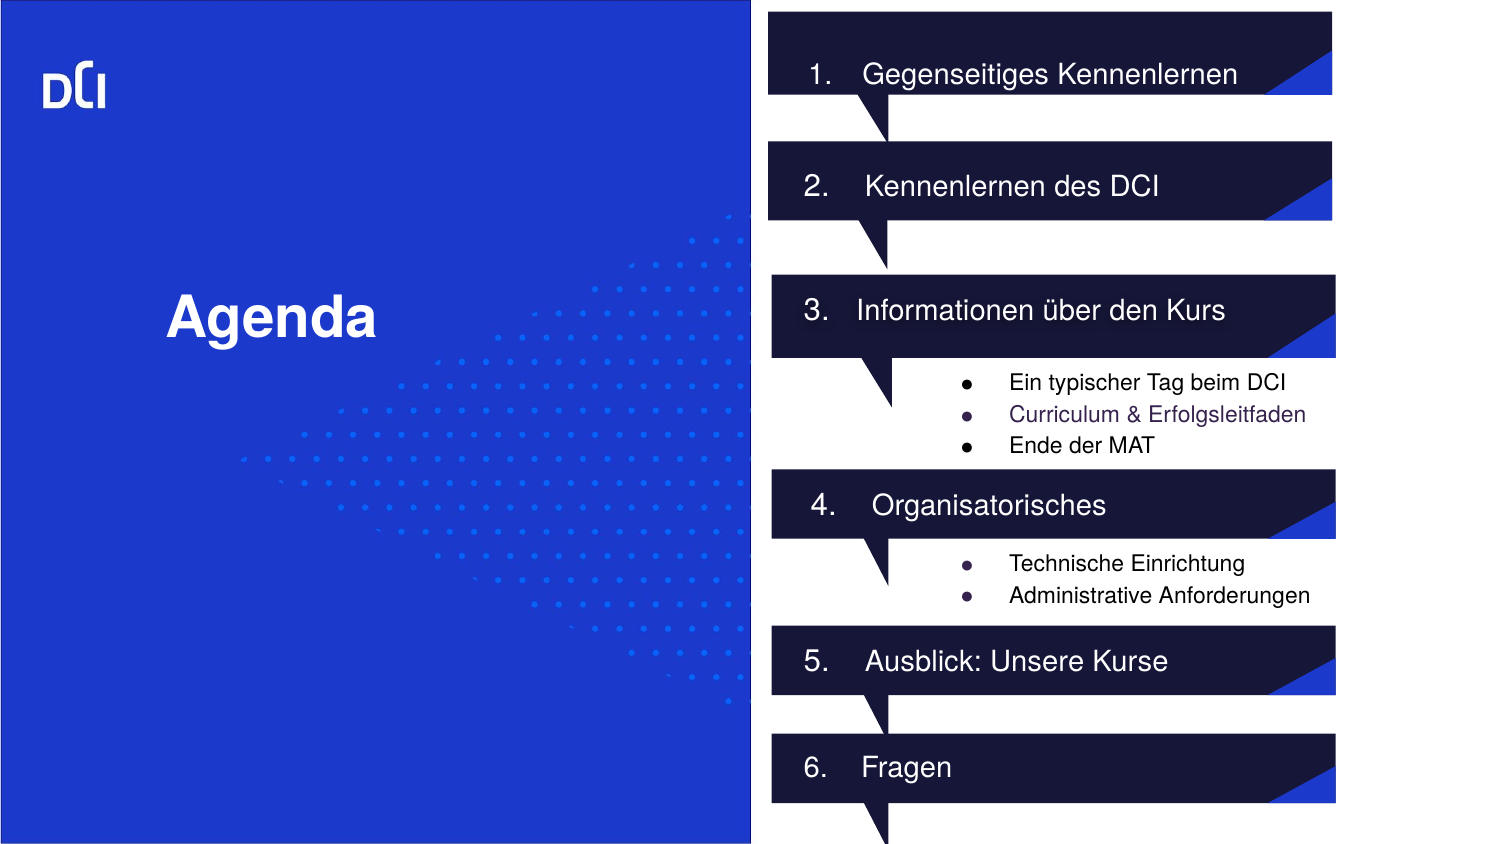

Gegenseitiges Kennenlernen
# Agenda

2.    Kennenlernen des DCI
3.   Informationen über den Kurs

Ein typischer Tag beim DCI
Curriculum & Erfolgsleitfaden
Ende der MAT
4.    Organisatorisches

Technische Einrichtung
Administrative Anforderungen

5.    Ausblick: Unsere Kurse
6.    Fragen